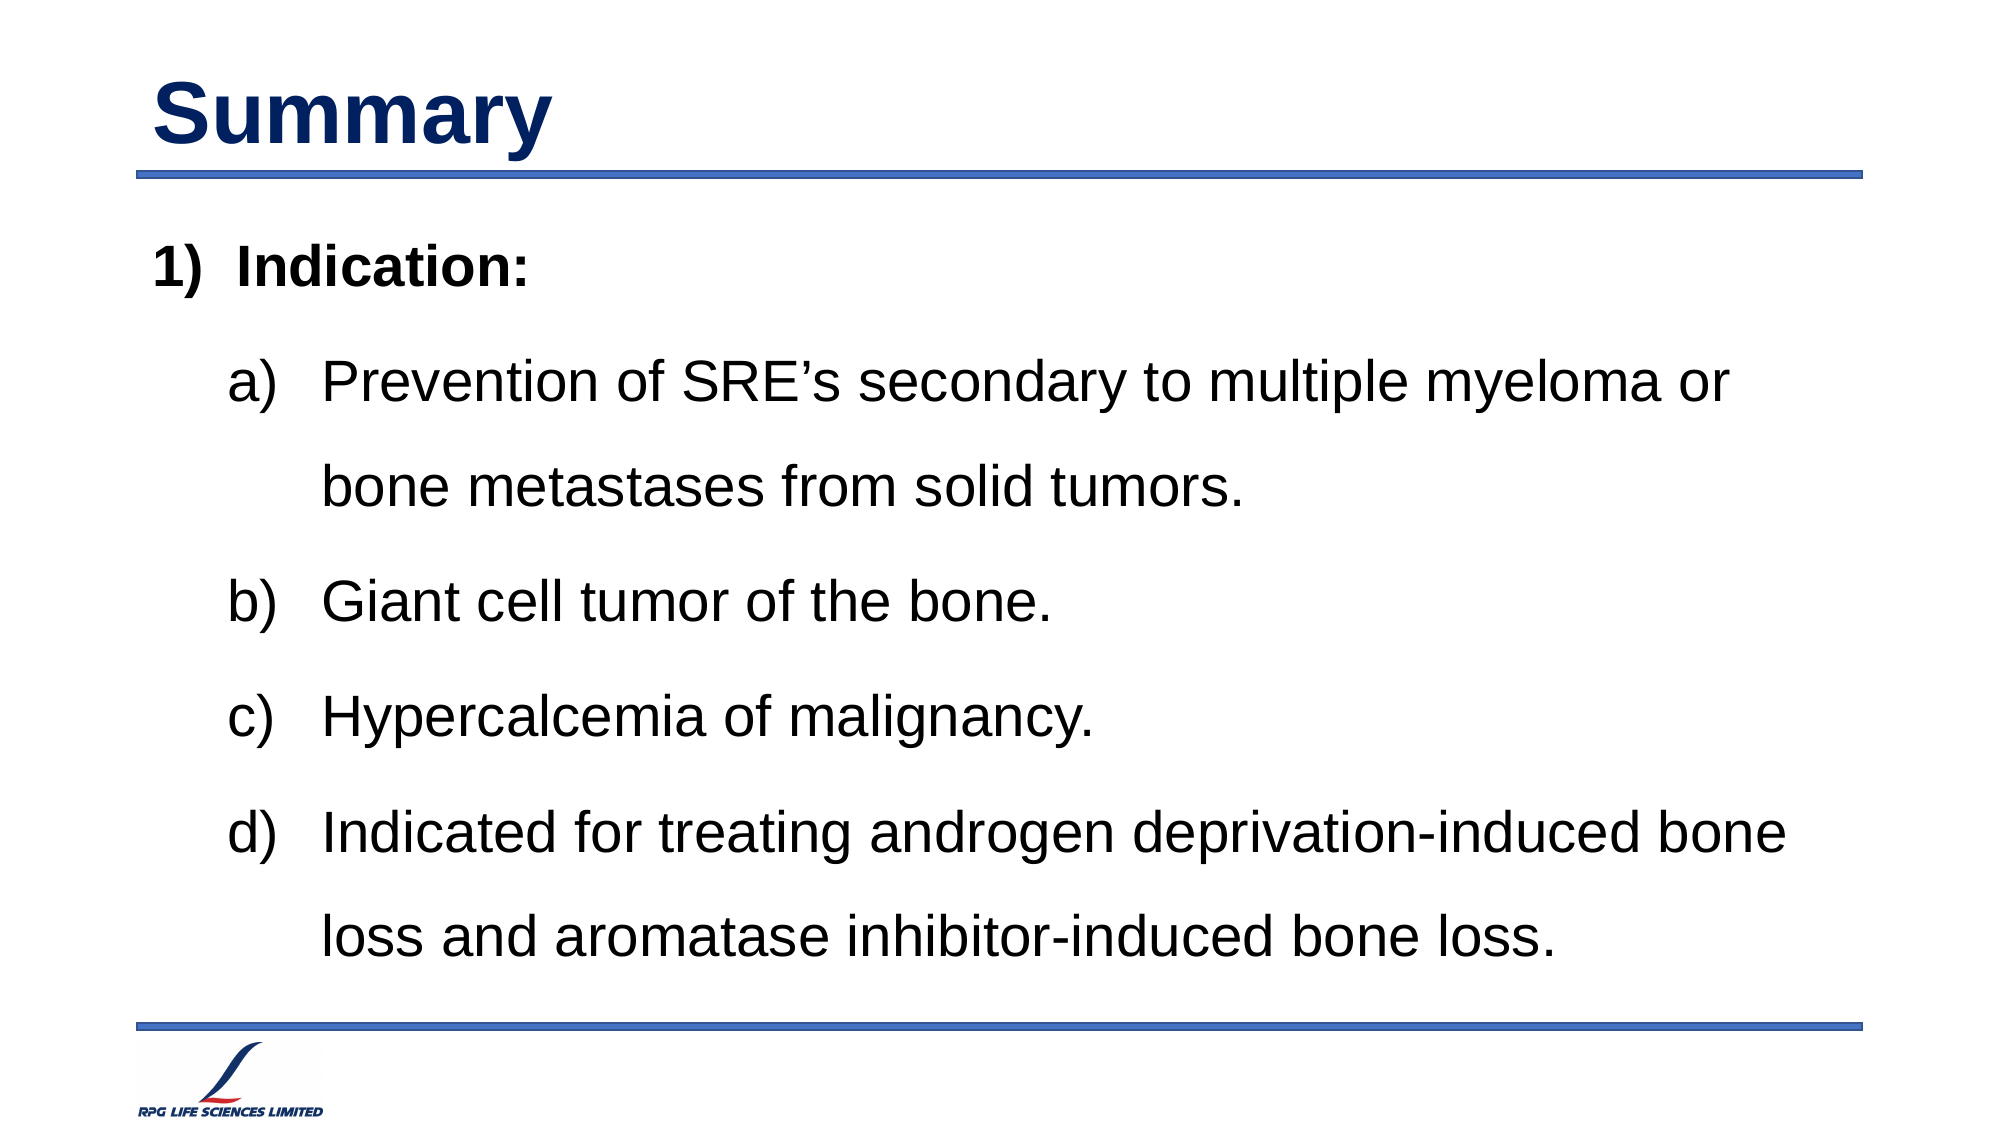

# Summary
Indication:
Prevention of SRE’s secondary to multiple myeloma or bone metastases from solid tumors.
Giant cell tumor of the bone.
Hypercalcemia of malignancy.
Indicated for treating androgen deprivation-induced bone loss and aromatase inhibitor-induced bone loss.